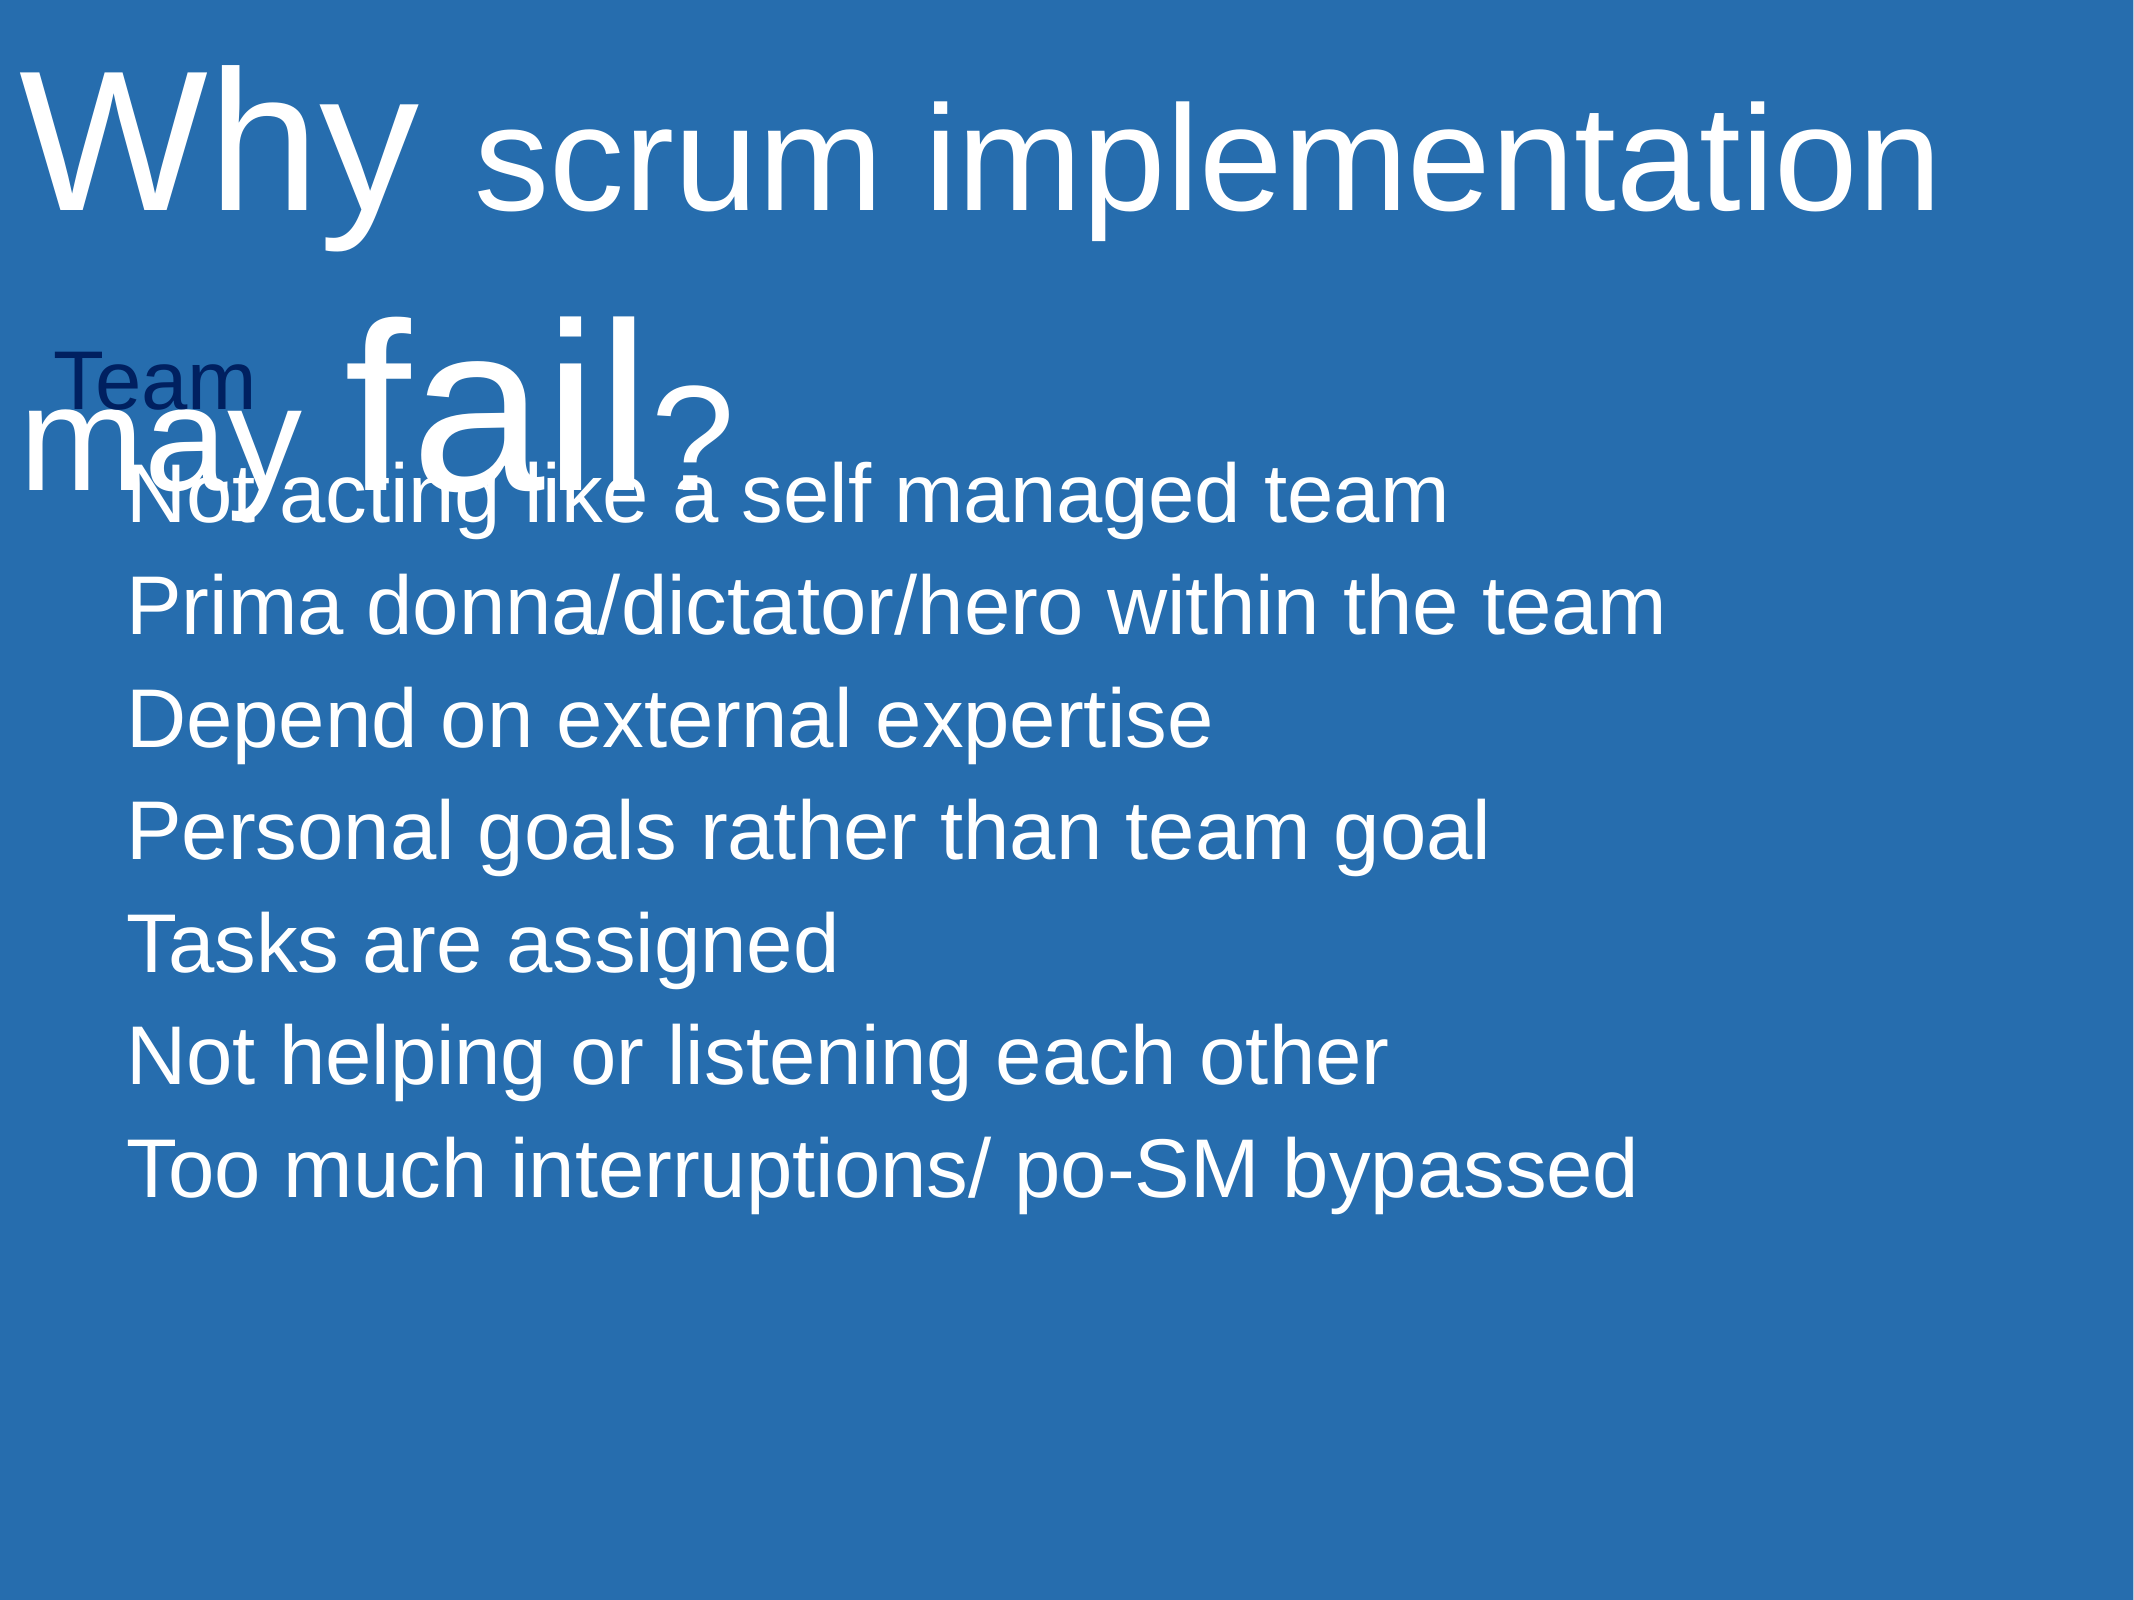

Why scrum implementation may fail?
Team
	Not acting like a self managed team
	Prima donna/dictator/hero within the team
	Depend on external expertise
	Personal goals rather than team goal
	Tasks are assigned
	Not helping or listening each other
	Too much interruptions/ po-SM bypassed